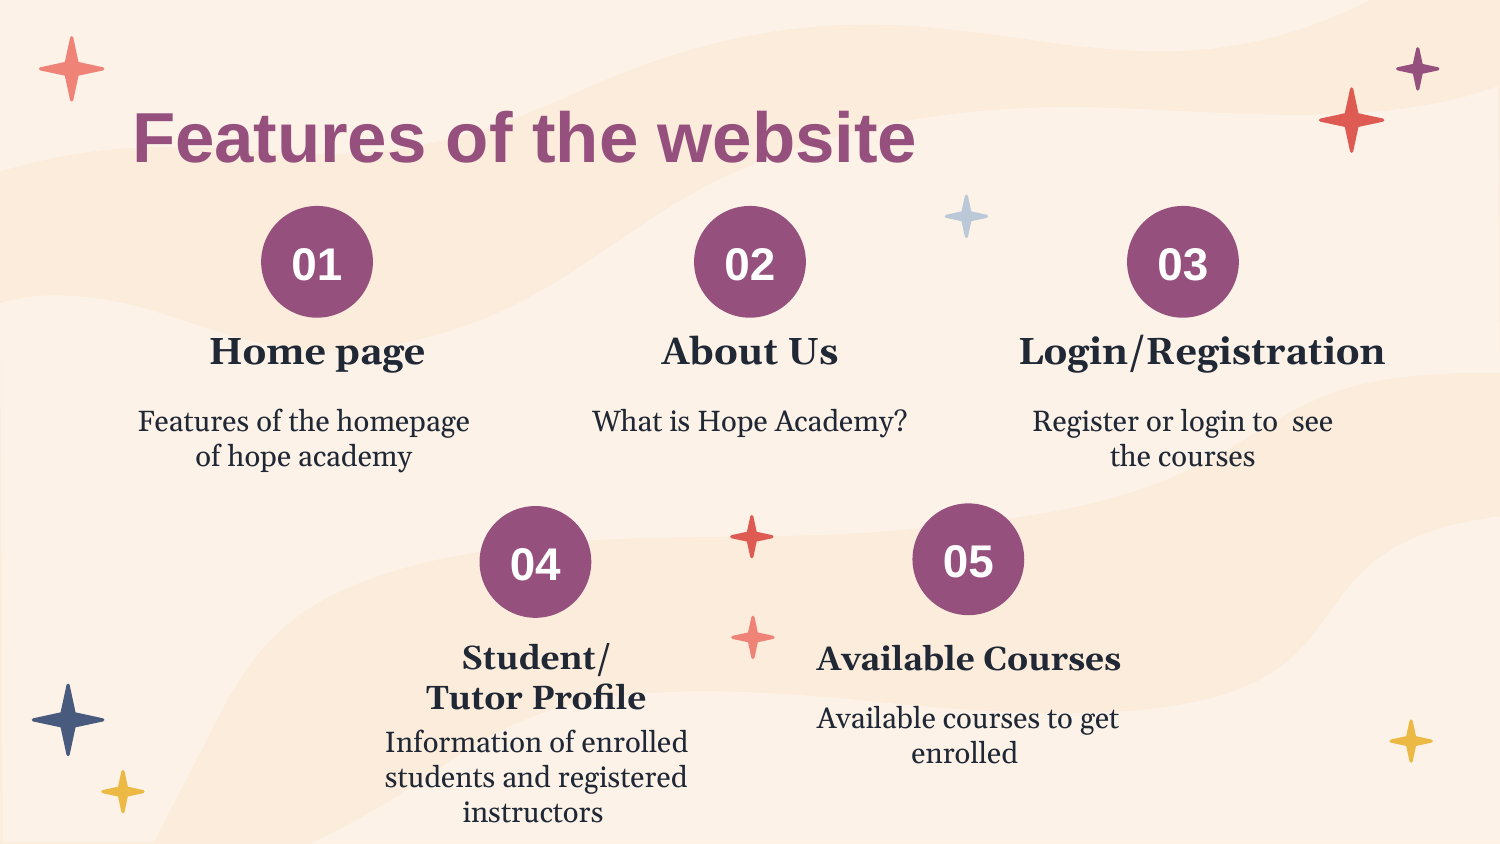

# Features of the website

01
02
03
Home page
About Us
Login/Registration
Features of the homepage of hope academy
What is Hope Academy?
Register or login to  see the courses

05
04

Available Courses
Student/
Tutor Profile
Available courses to get enrolled
Information of enrolled students and registered instructors